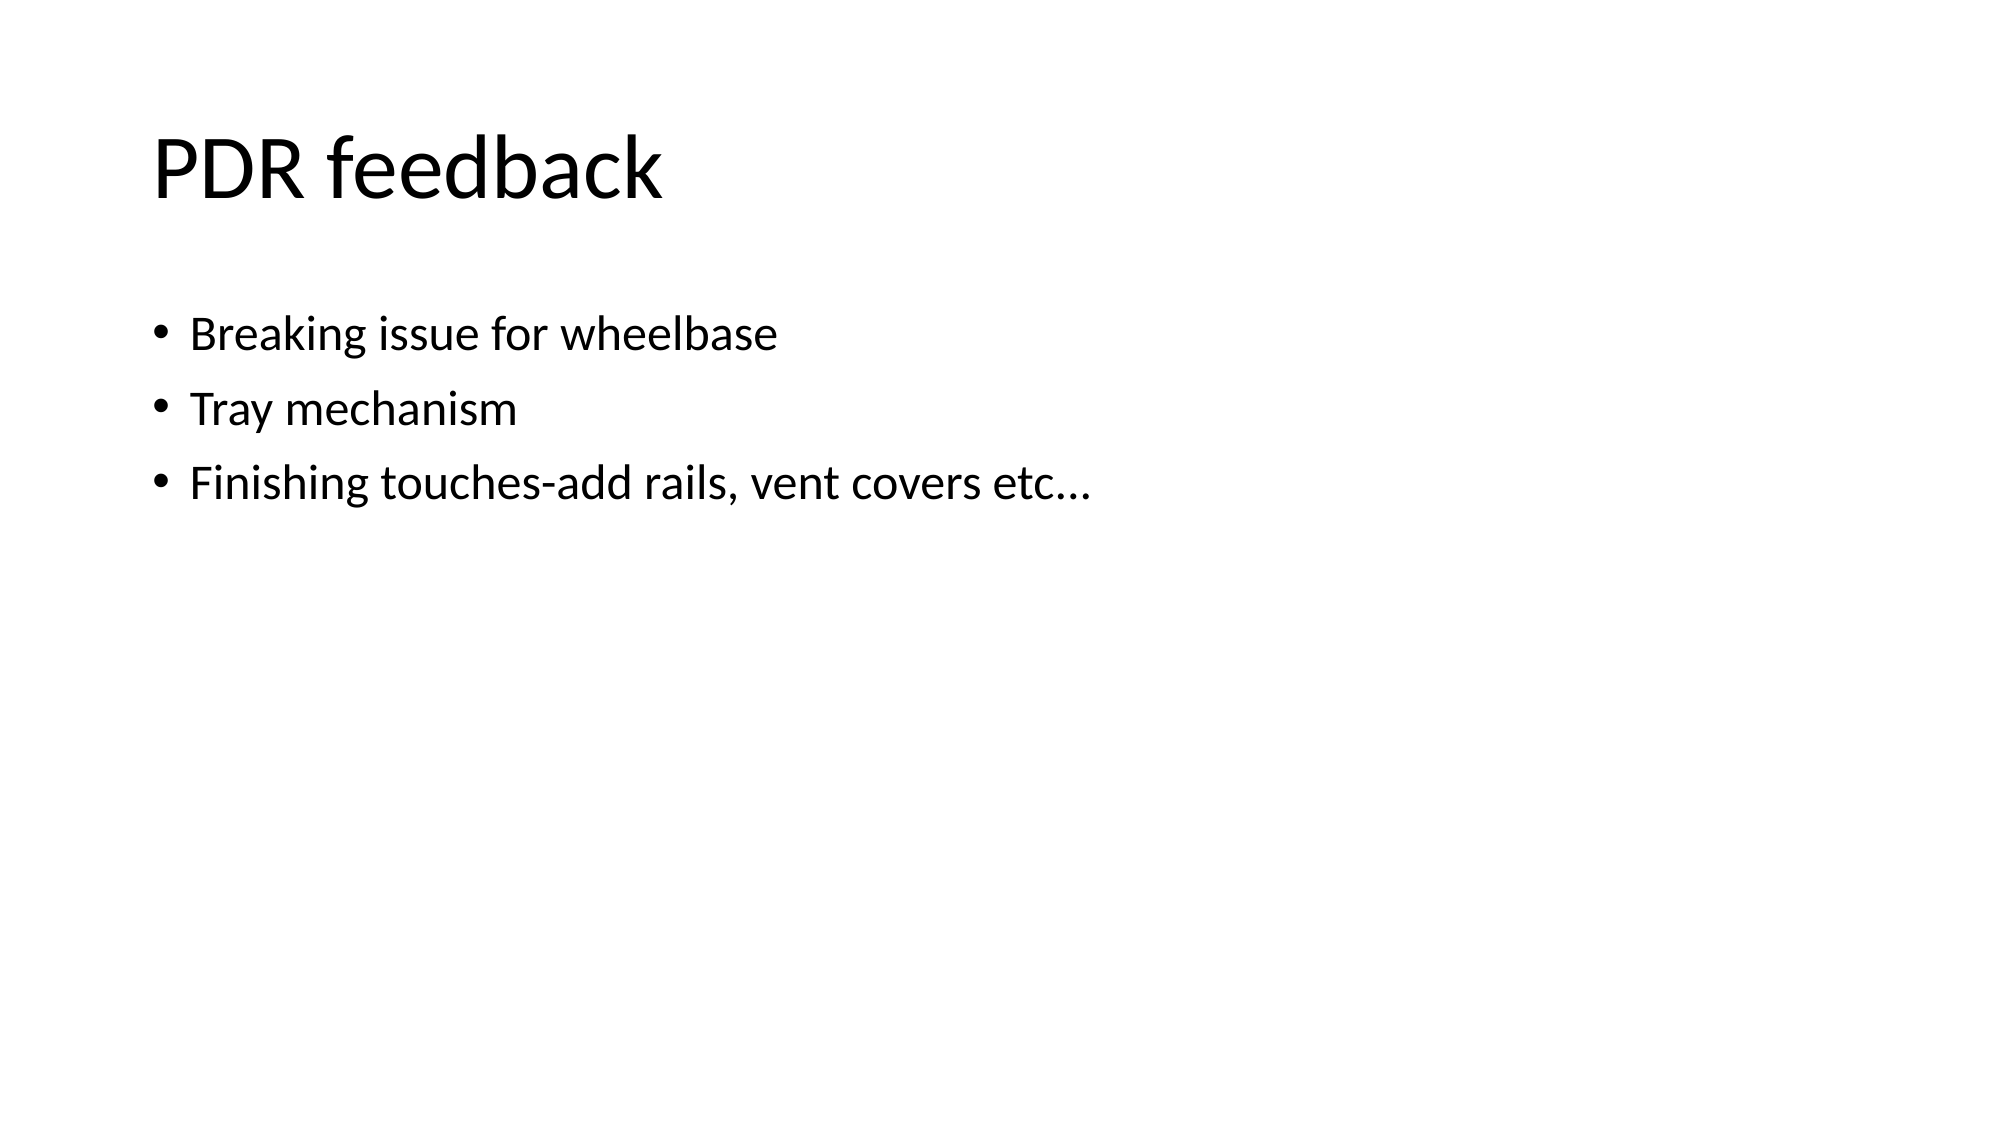

# PDR feedback
Breaking issue for wheelbase
Tray mechanism
Finishing touches-add rails, vent covers etc...